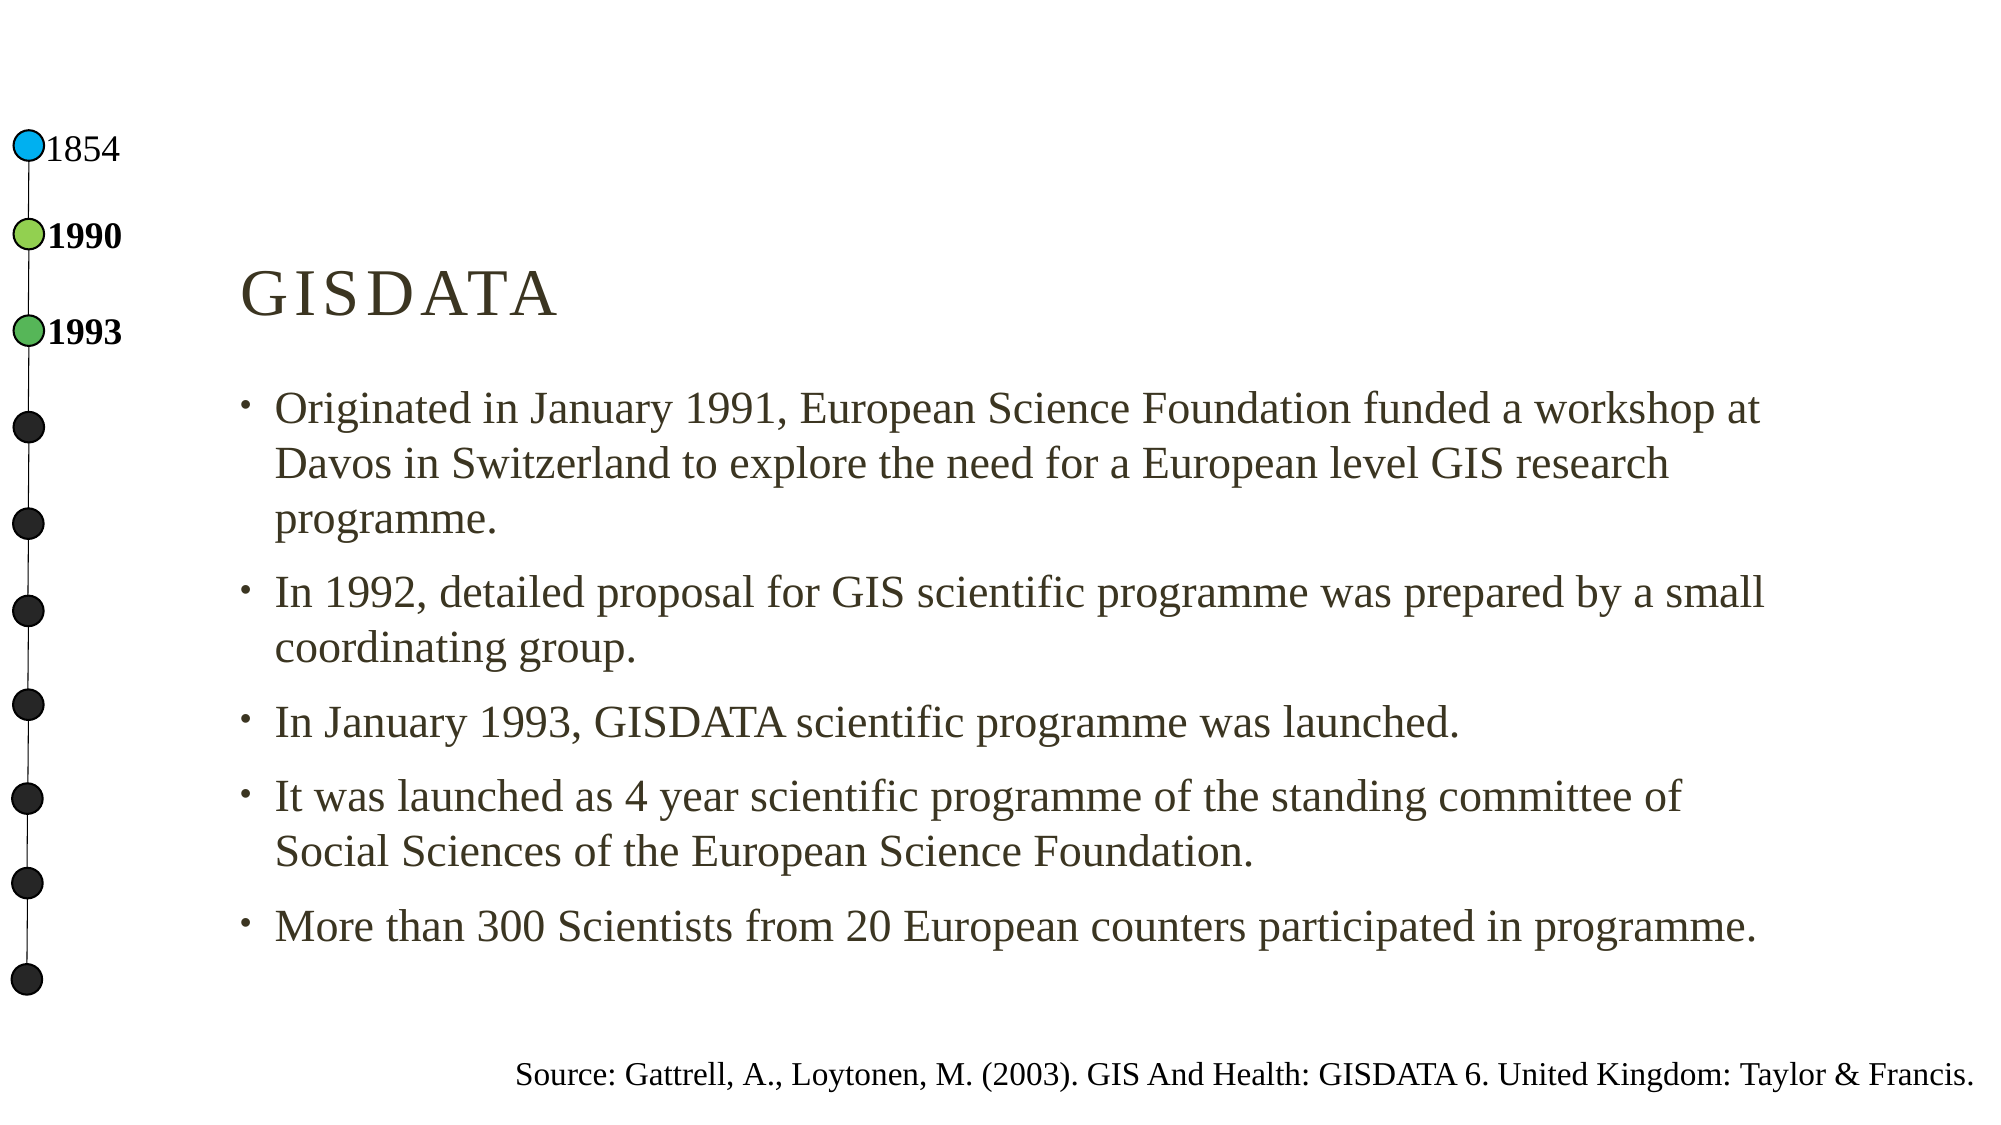

# gisdata
1854

1990
1993
Originated in January 1991, European Science Foundation funded a workshop at Davos in Switzerland to explore the need for a European level GIS research programme.
In 1992, detailed proposal for GIS scientific programme was prepared by a small coordinating group.
In January 1993, GISDATA scientific programme was launched.
It was launched as 4 year scientific programme of the standing committee of Social Sciences of the European Science Foundation.
More than 300 Scientists from 20 European counters participated in programme.
Source: Gattrell, A., Loytonen, M. (2003). GIS And Health: GISDATA 6. United Kingdom: Taylor & Francis.